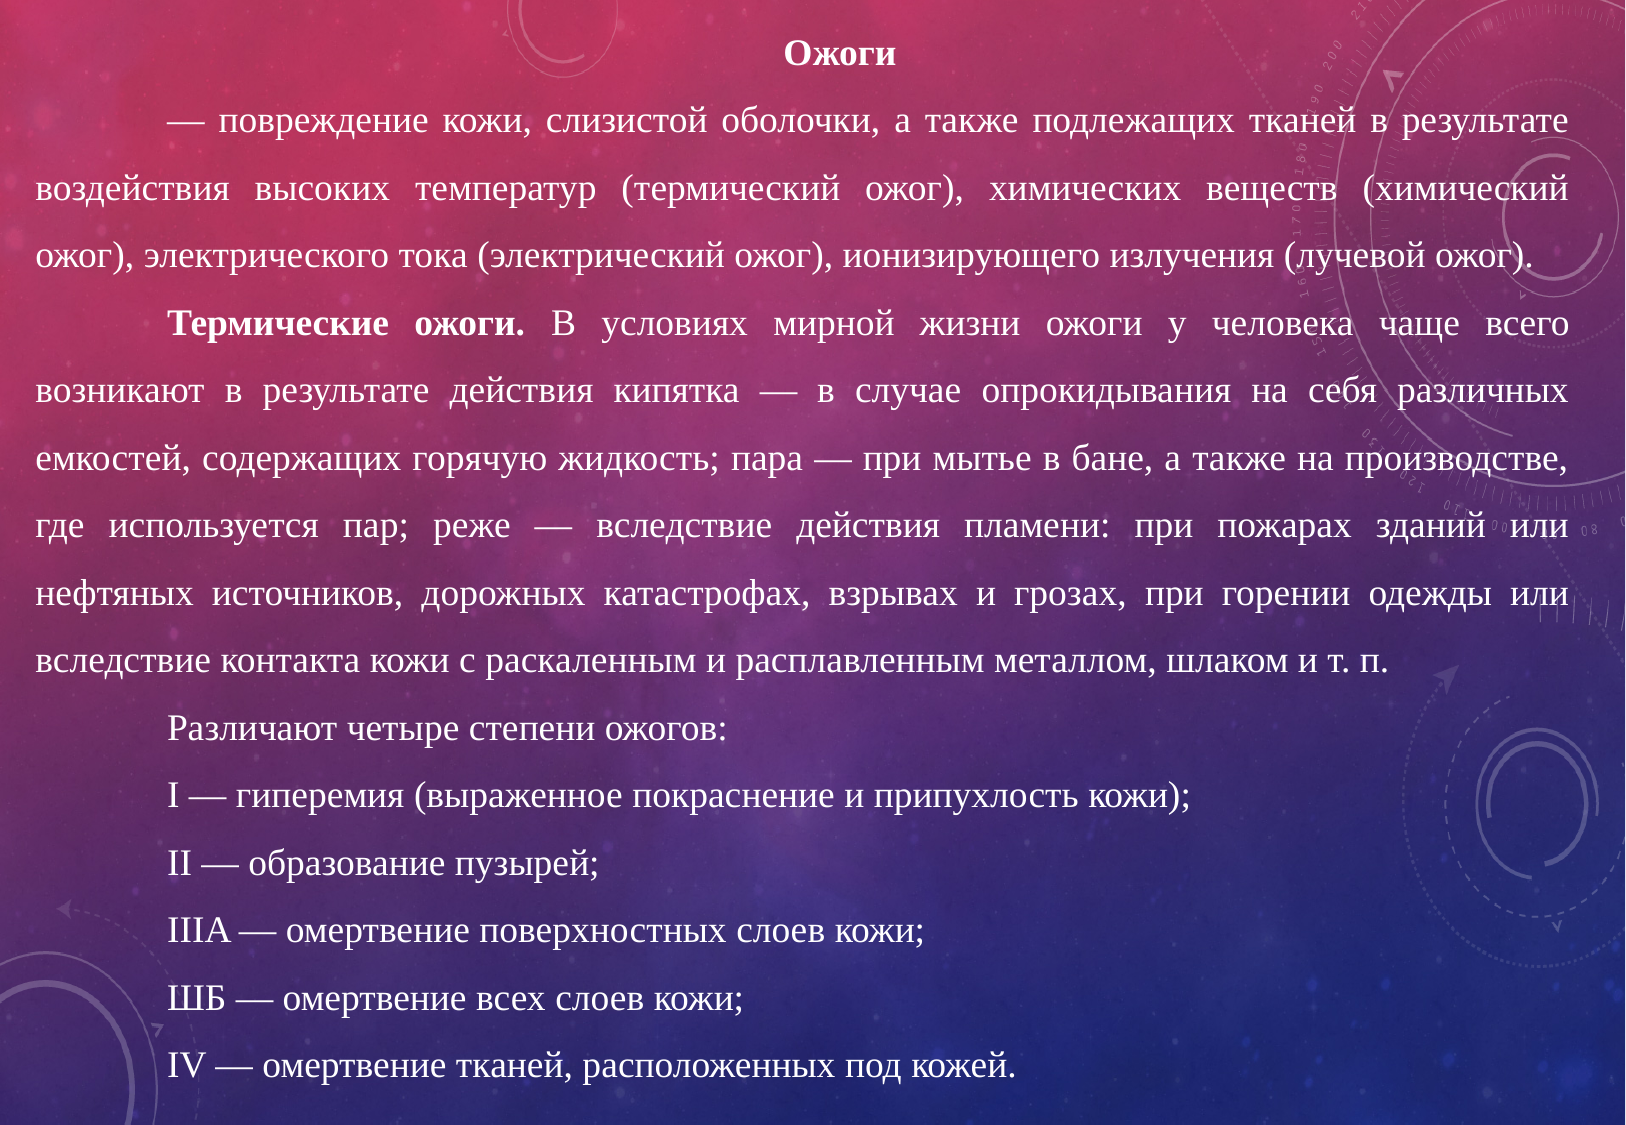

Ожоги
— повреждение кожи, слизистой оболочки, а также подлежащих тканей в результате воздействия высоких температур (термический ожог), химических веществ (химический ожог), электрического тока (электрический ожог), ионизирующего излучения (лучевой ожог).
Термические ожоги. В условиях мирной жизни ожоги у человека чаще всего возникают в результате действия кипятка — в случае опрокидывания на себя различных емкостей, содержащих горячую жидкость; пара — при мытье в бане, а также на производстве, где используется пар; реже — вследствие действия пламени: при пожарах зданий или нефтяных источников, дорожных катастрофах, взрывах и грозах, при горении одежды или вследствие контакта кожи с раскаленным и расплавленным металлом, шлаком и т. п.
Различают четыре степени ожогов:
I — гиперемия (выраженное покраснение и припухлость кожи);
II — образование пузырей;
IIIA — омертвение поверхностных слоев кожи;
ШБ — омертвение всех слоев кожи;
IV — омертвение тканей, расположенных под кожей.